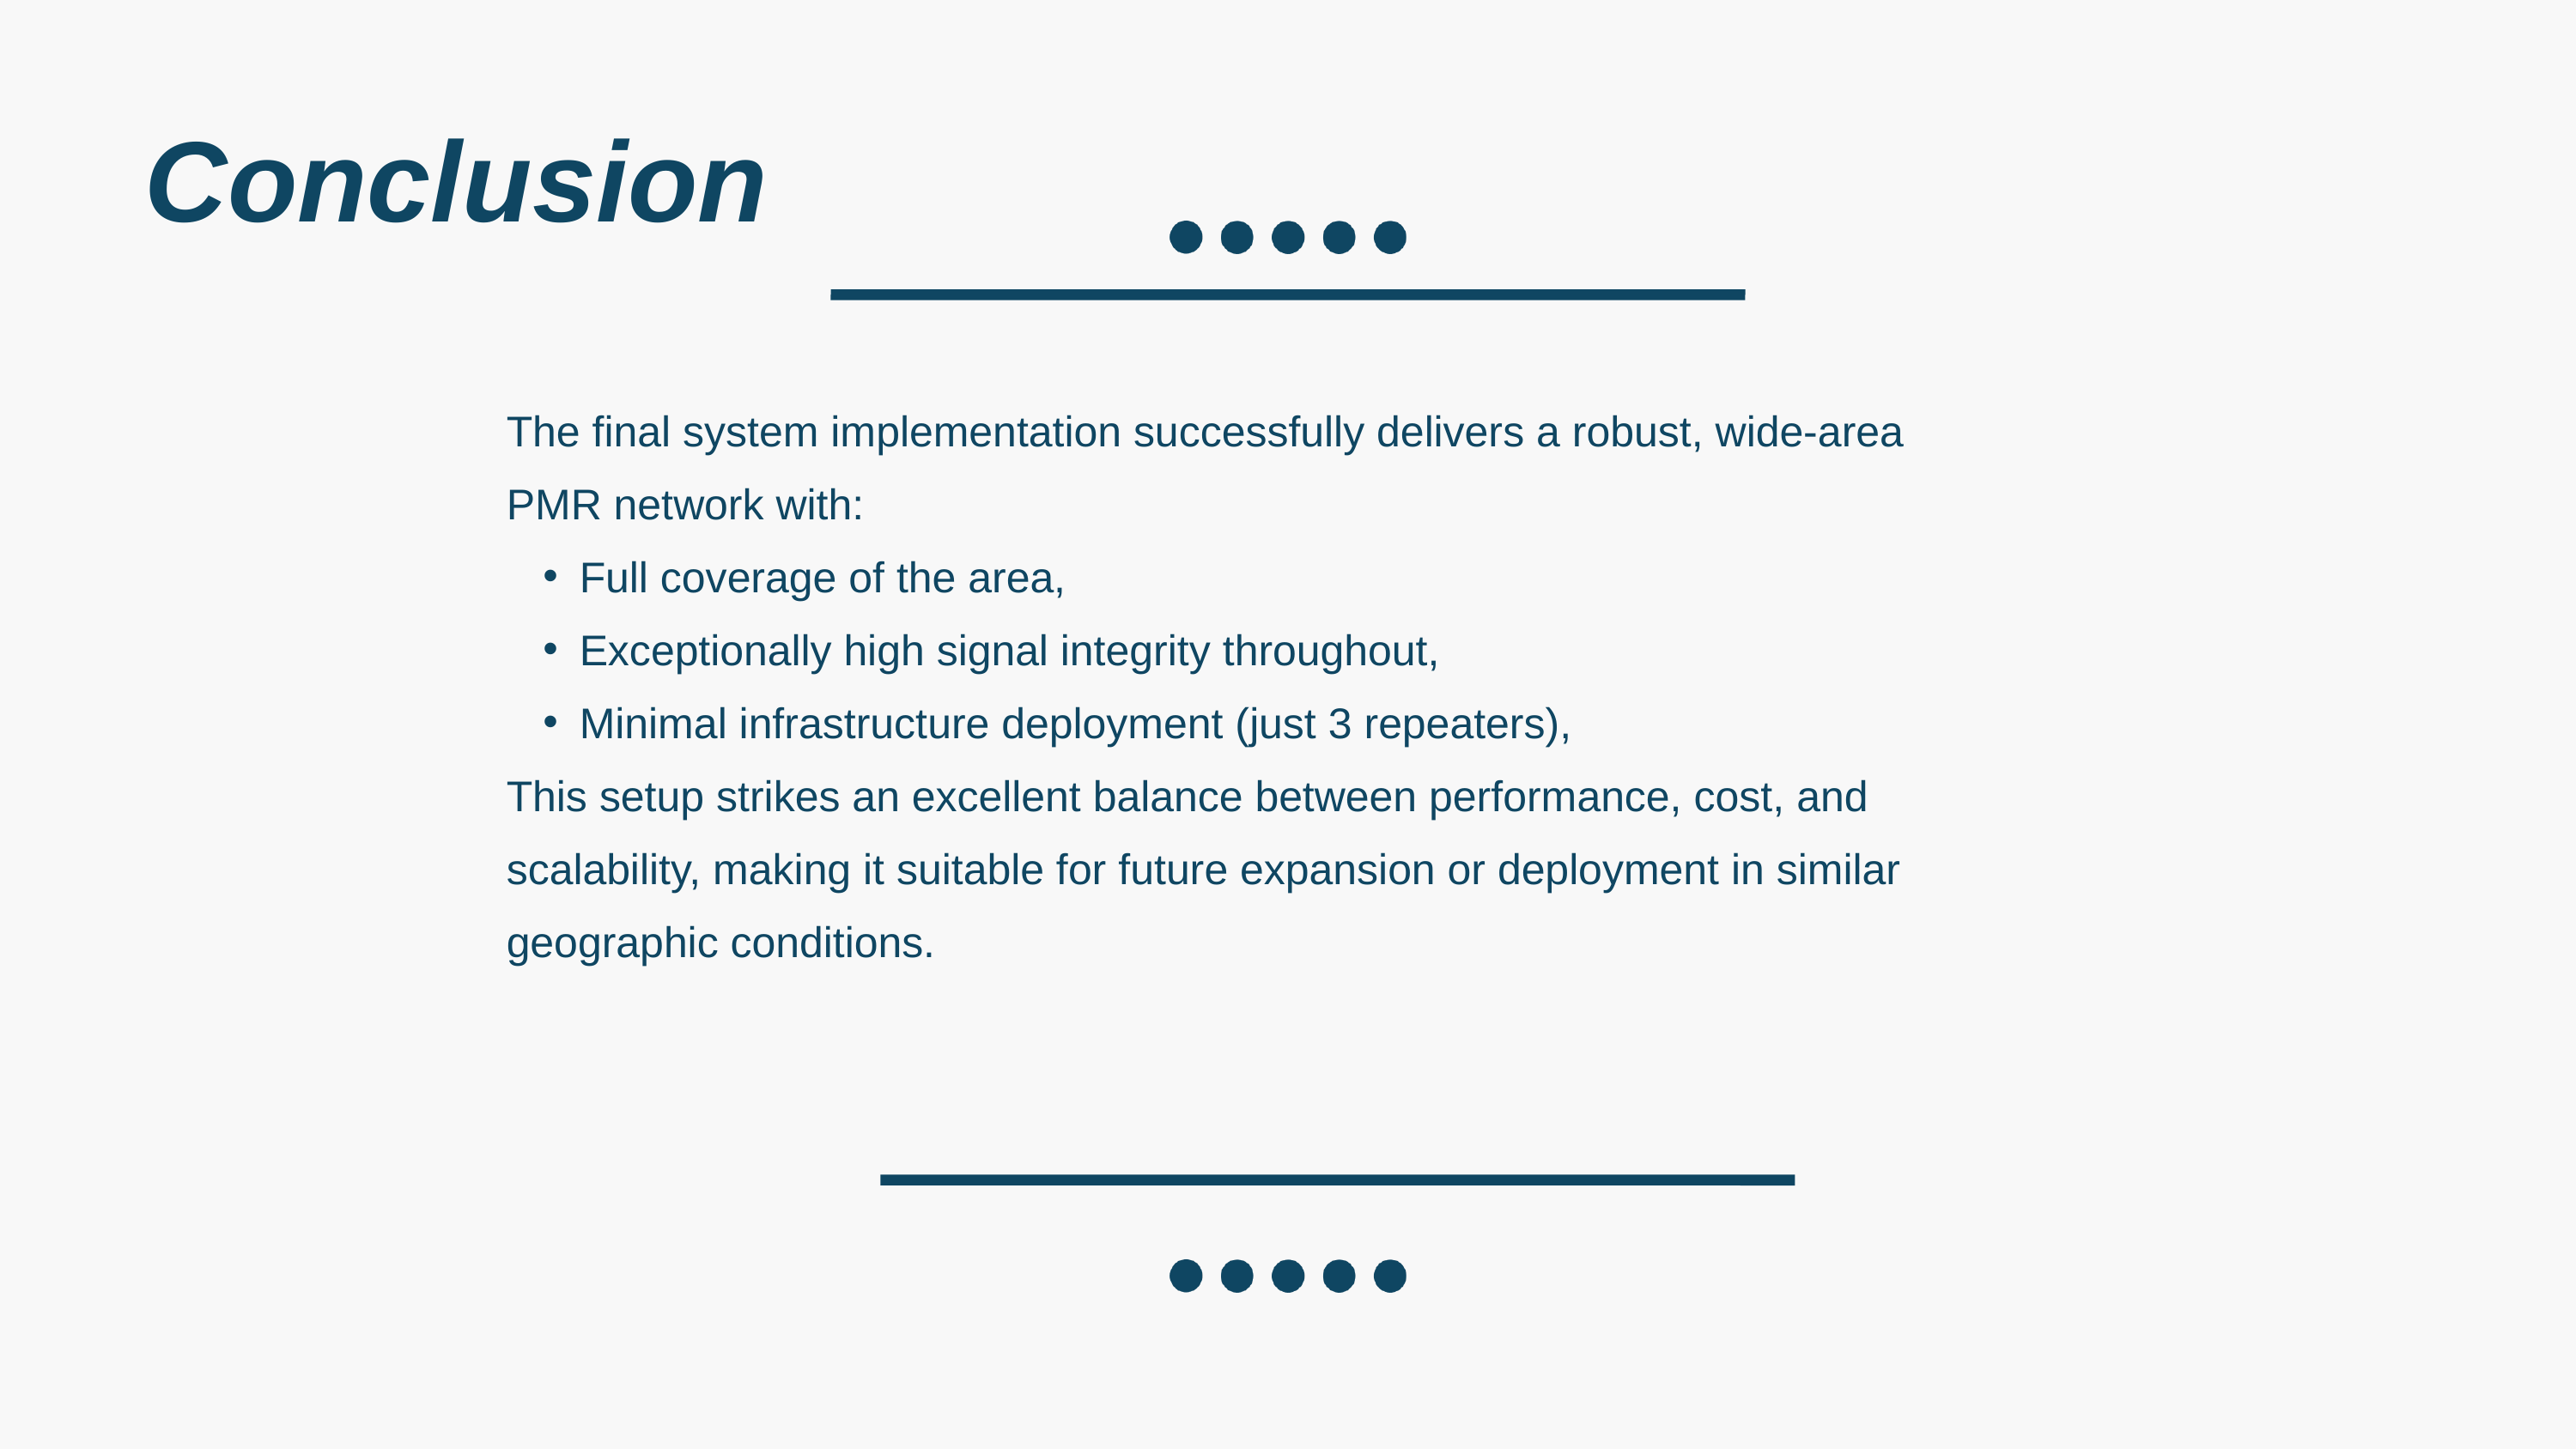

Conclusion

The final system implementation successfully delivers a robust, wide-area PMR network with:
Full coverage of the area,
Exceptionally high signal integrity throughout,
Minimal infrastructure deployment (just 3 repeaters),
This setup strikes an excellent balance between performance, cost, and scalability, making it suitable for future expansion or deployment in similar geographic conditions.